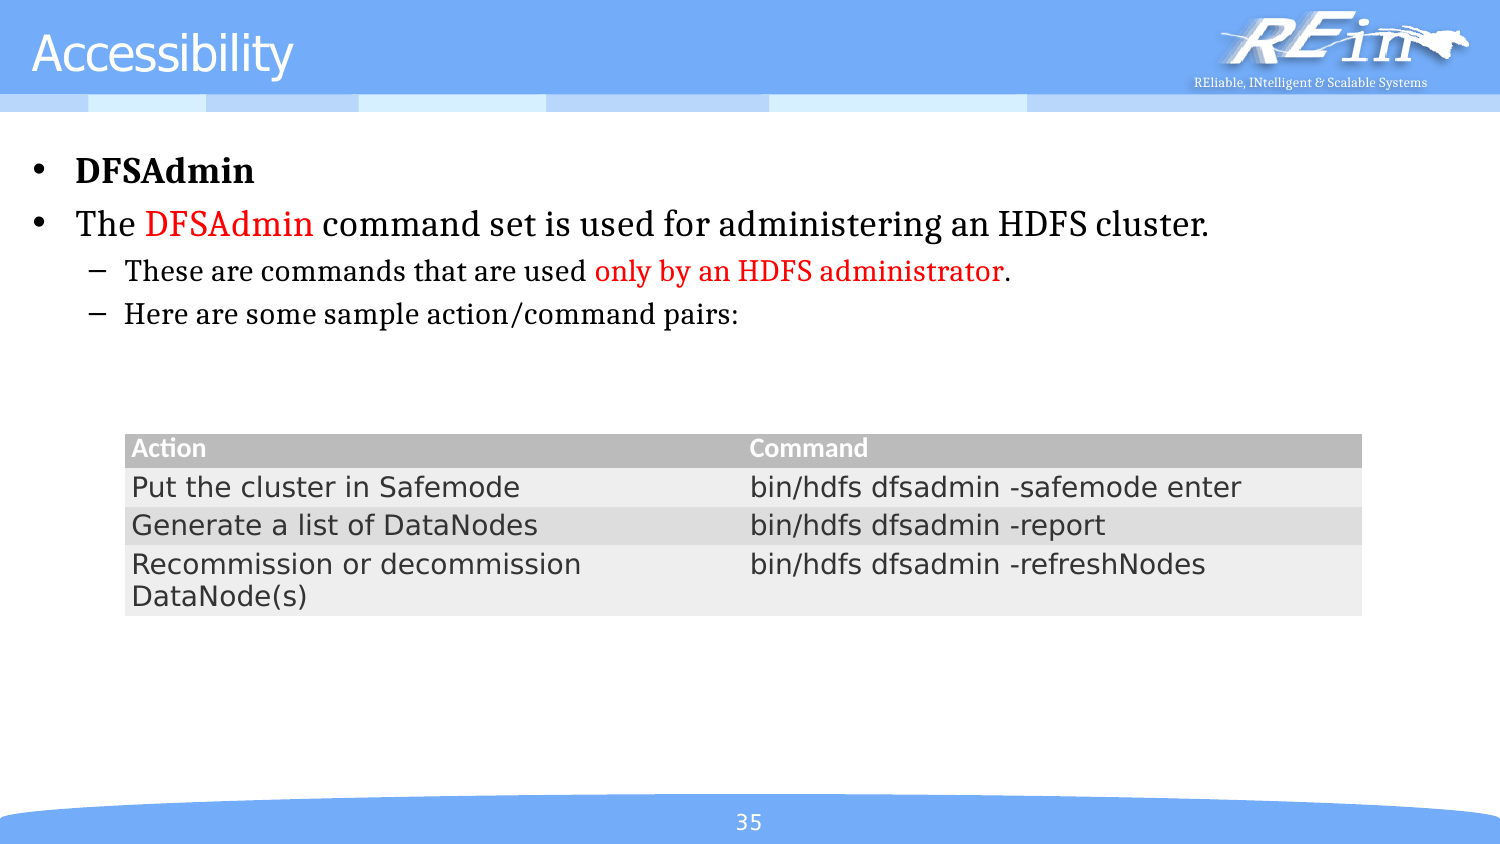

# Accessibility
DFSAdmin
The DFSAdmin command set is used for administering an HDFS cluster.
These are commands that are used only by an HDFS administrator.
Here are some sample action/command pairs:

| Action | Command |
| --- | --- |
| Put the cluster in Safemode | bin/hdfs dfsadmin -safemode enter |
| Generate a list of DataNodes | bin/hdfs dfsadmin -report |
| Recommission or decommission DataNode(s) | bin/hdfs dfsadmin -refreshNodes |
35